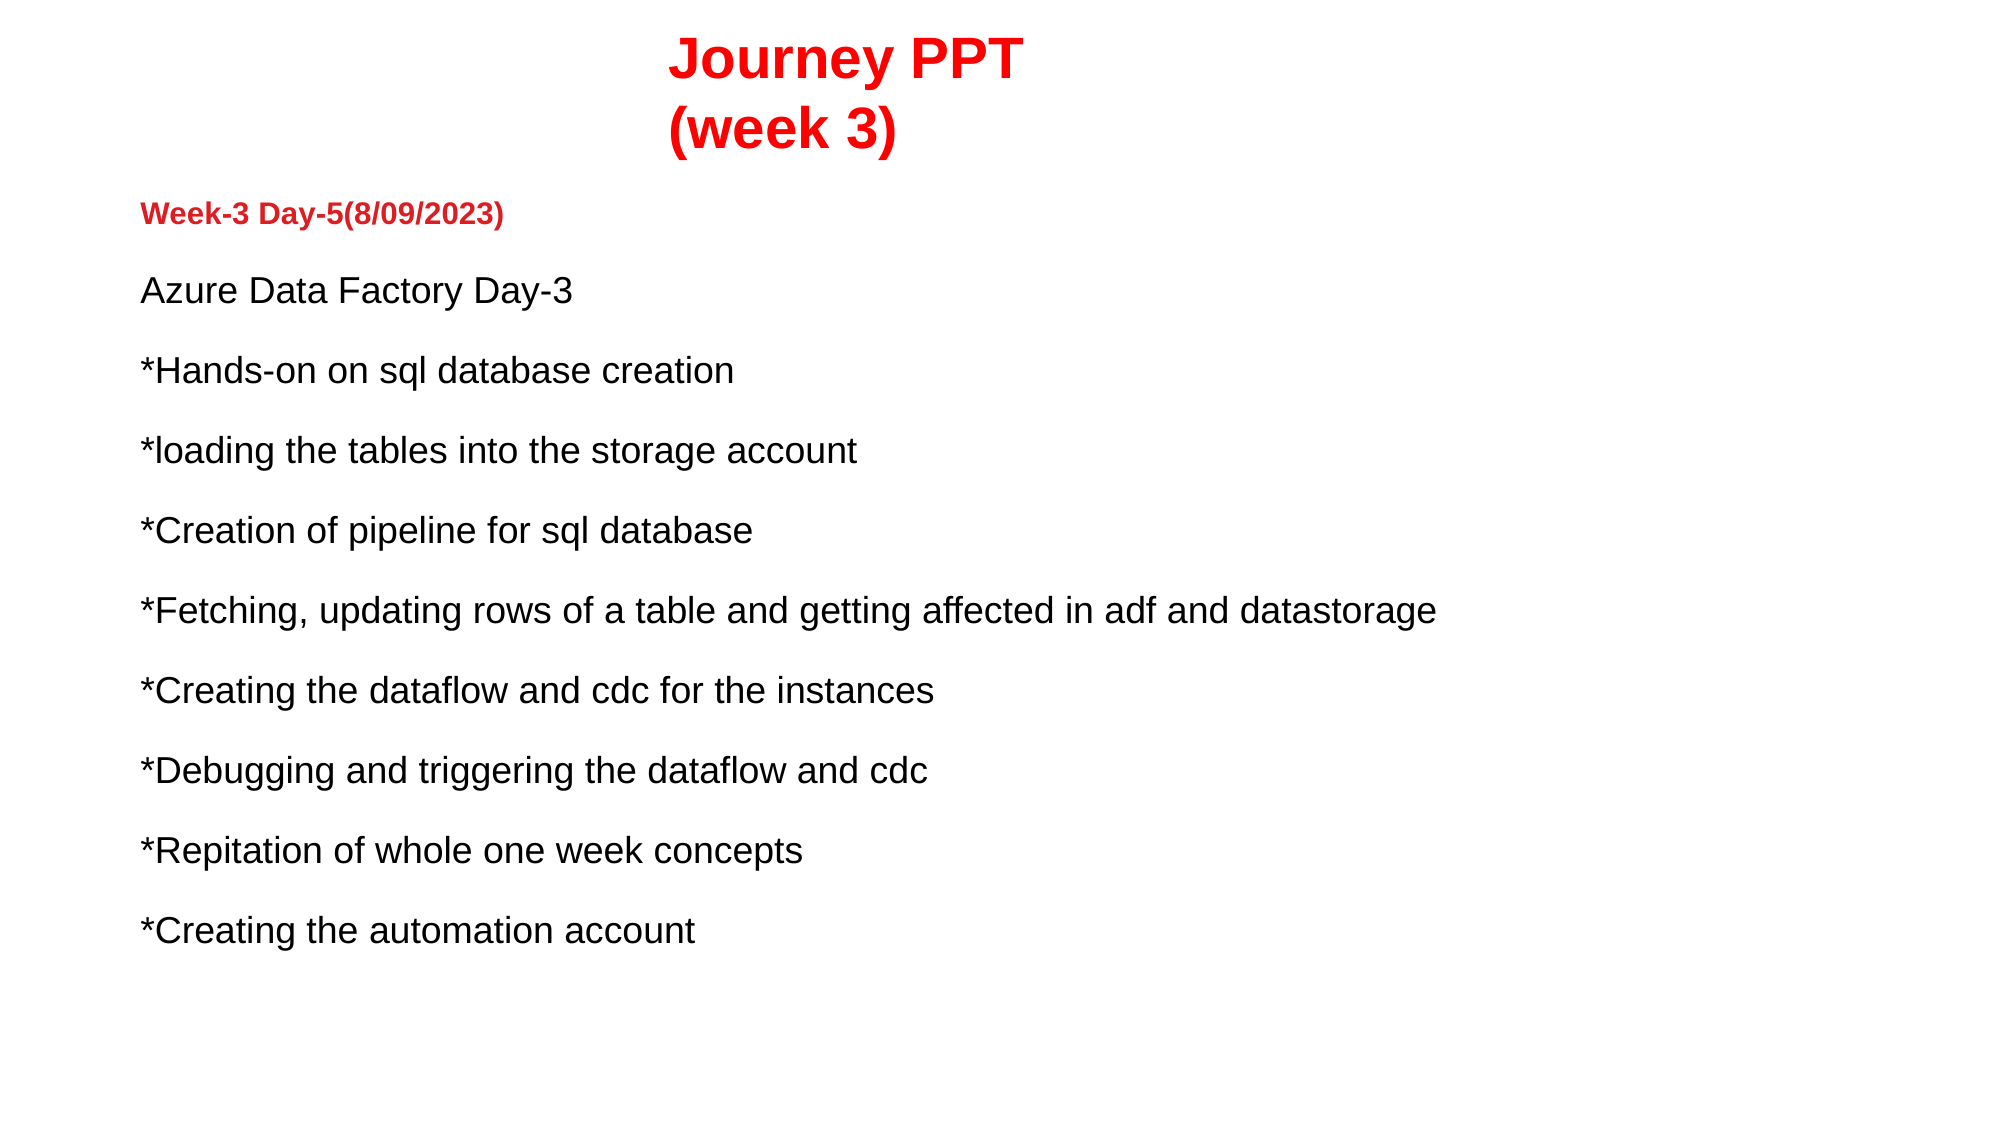

Journey PPT
(week 3)
Week-3 Day-5(8/09/2023)
Azure Data Factory Day-3
*Hands-on on sql database creation
*loading the tables into the storage account
*Creation of pipeline for sql database
*Fetching, updating rows of a table and getting affected in adf and datastorage
*Creating the dataflow and cdc for the instances
*Debugging and triggering the dataflow and cdc
*Repitation of whole one week concepts
*Creating the automation account